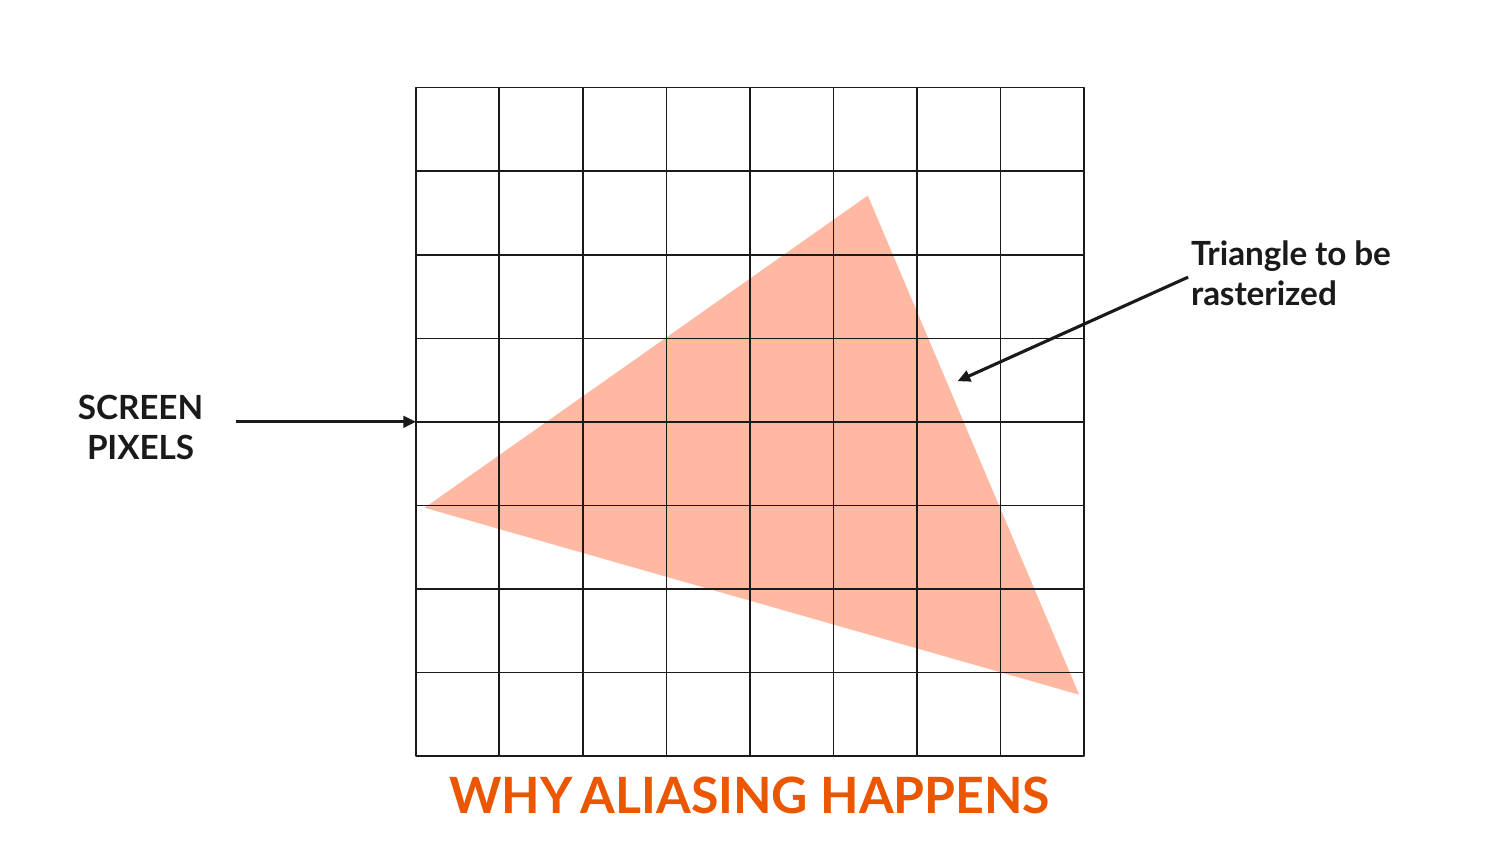

Triangle to be rasterized
SCREEN PIXELS
WHY ALIASING HAPPENS